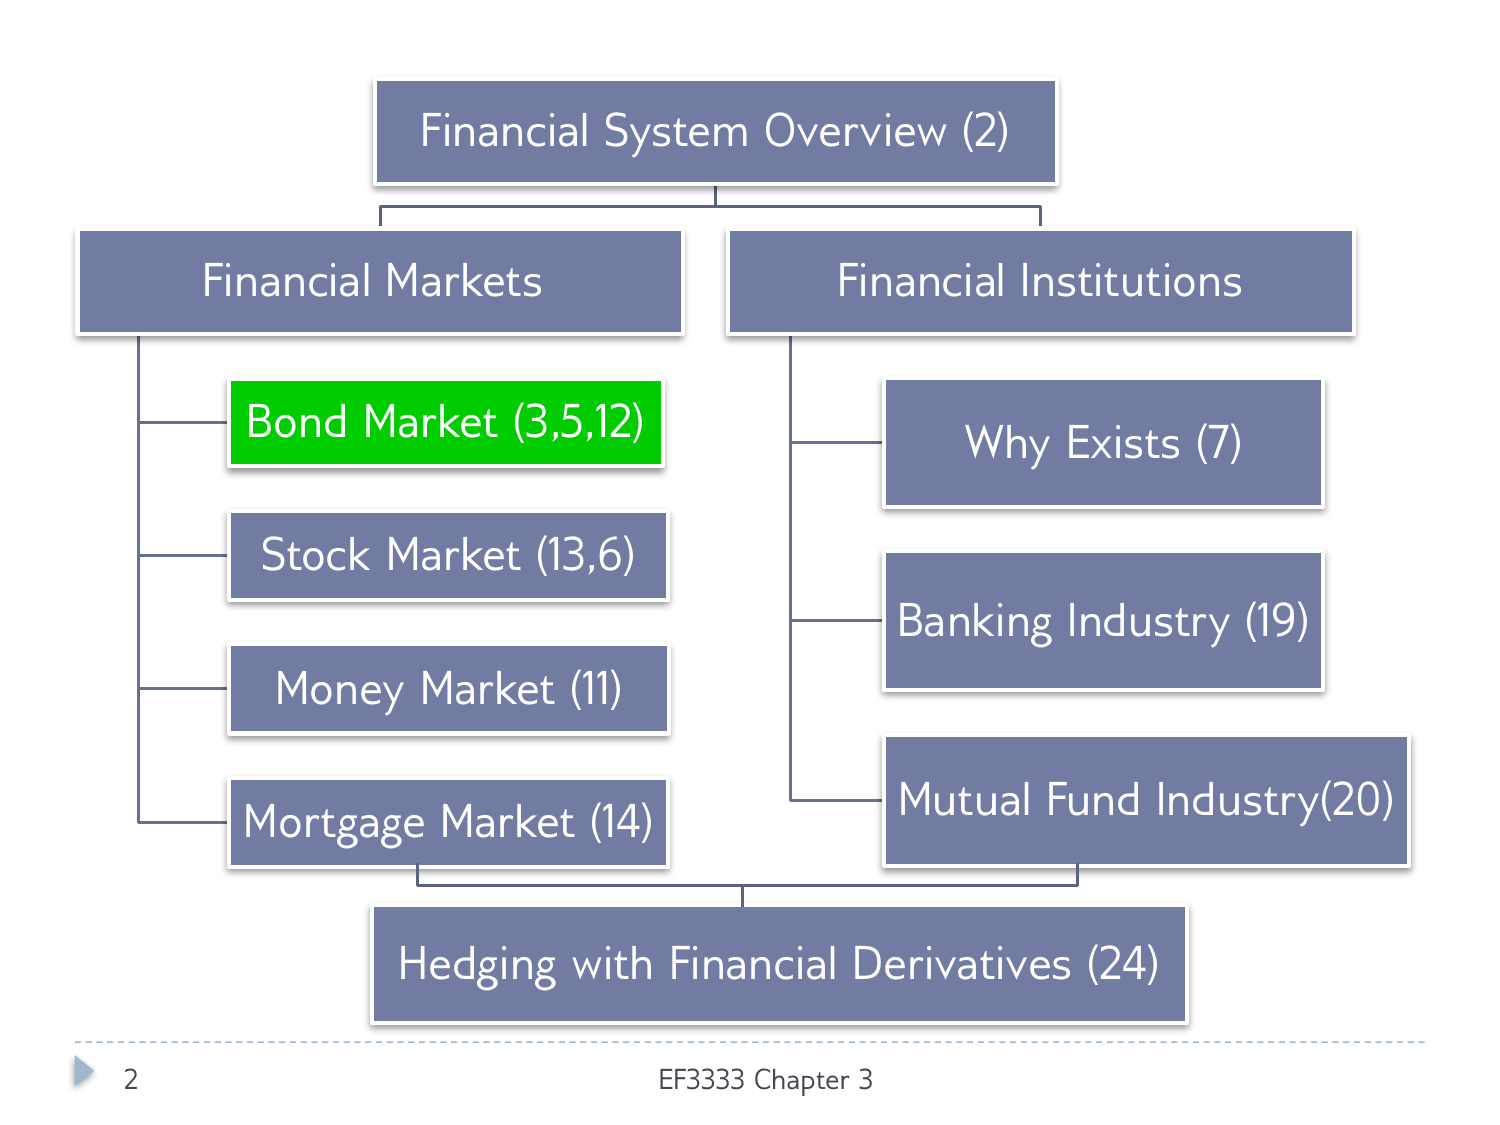

Financial System Overview (2)
Financial Markets
Bond Market (3,5,12)
Stock Market (13,6)
Money Market (11)
Mortgage Market (14)
Financial Institutions
Why Exists (7)
Banking Industry (19)
Mutual Fund Industry(20)

Hedging with Financial Derivatives (24)

2
EF3333 Chapter 3